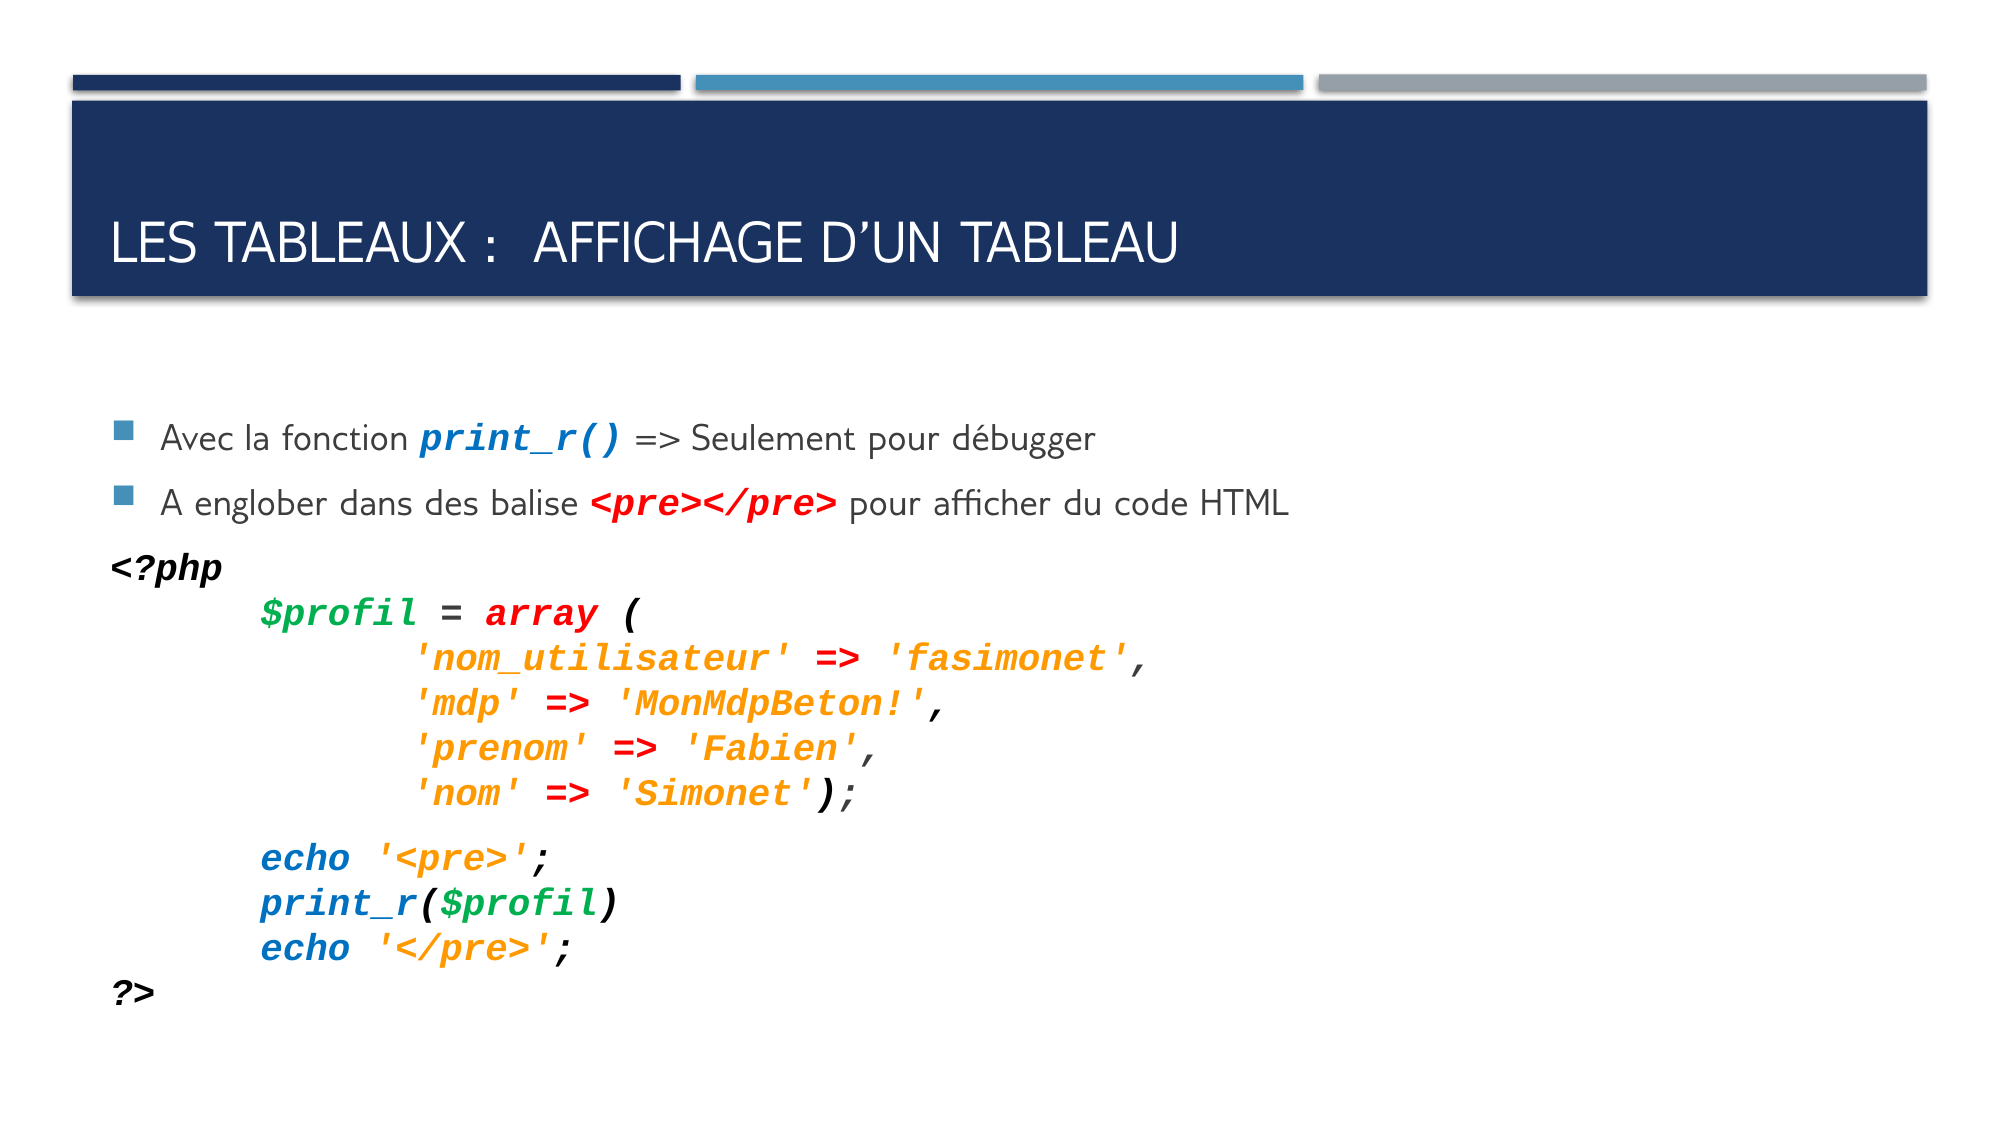

# LES Tableaux :  Affichage d’un tableau
Avec la fonction print_r() => Seulement pour débugger
A englober dans des balise <pre></pre> pour afficher du code HTML
<?php
	$profil = array (
		'nom_utilisateur' => 'fasimonet',
		'mdp' => 'MonMdpBeton!',
		'prenom' => 'Fabien',
		'nom' => 'Simonet');
	echo '<pre>';
	print_r($profil)
	echo '</pre>';
?>